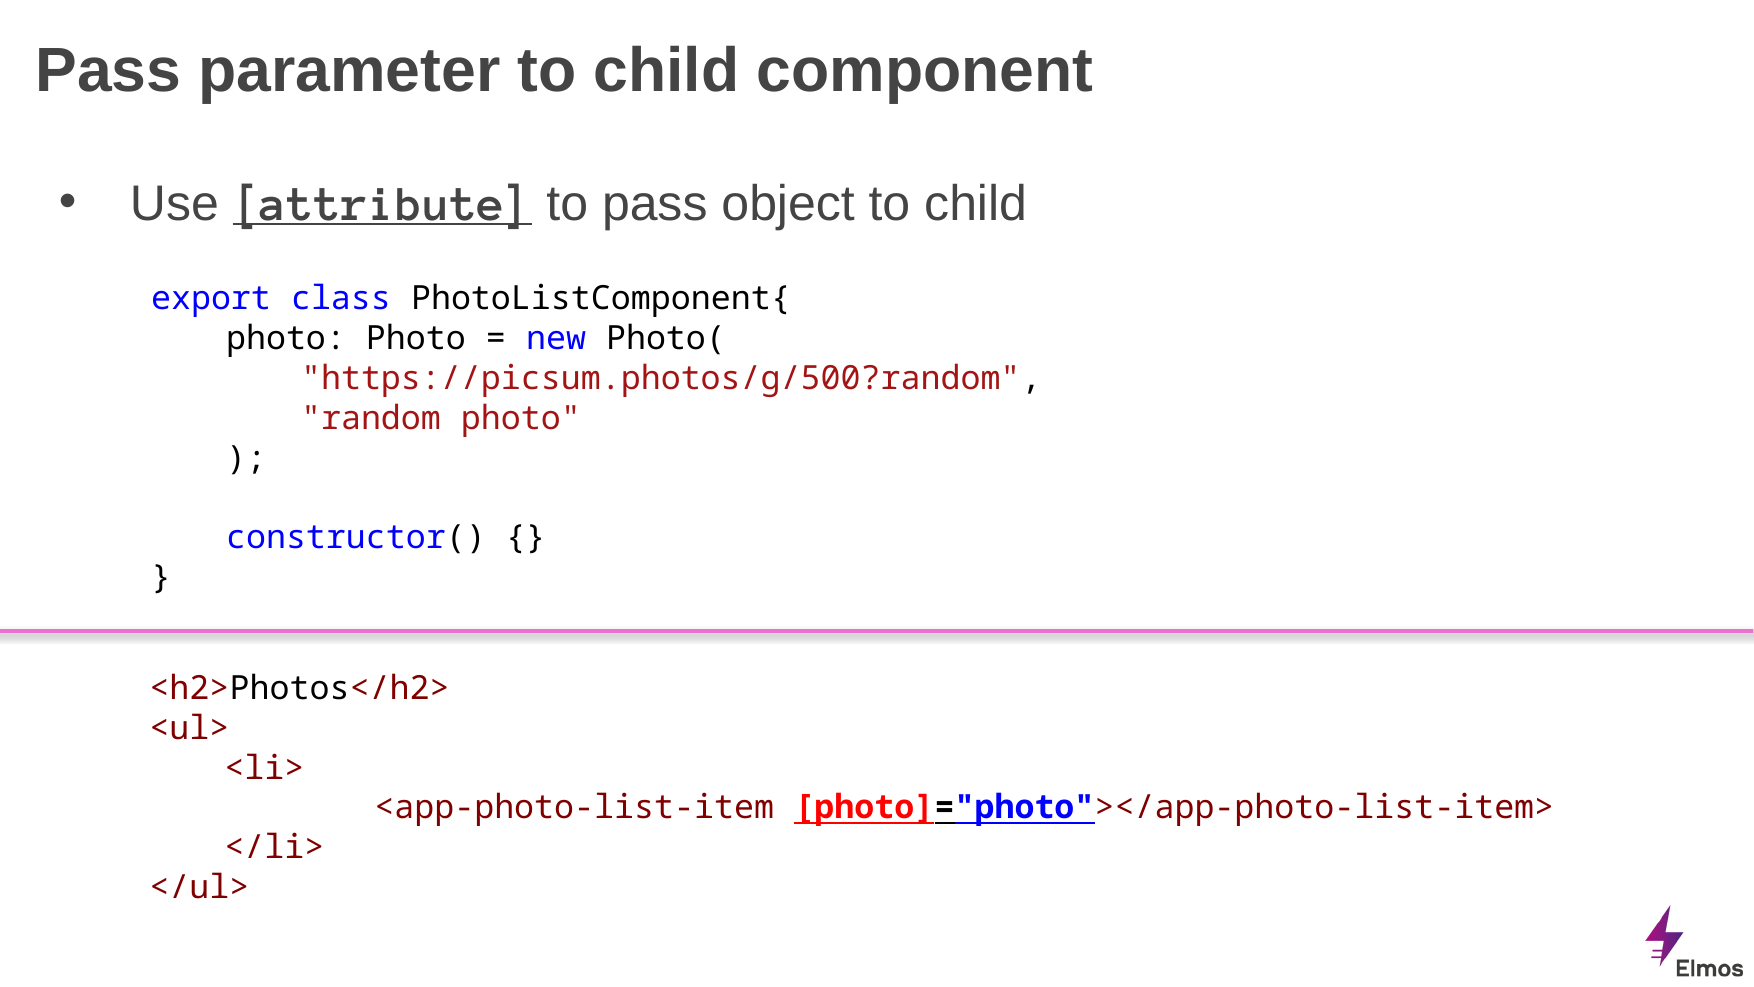

# Pass parameter to child component
Use [attribute] to pass object to child
export class PhotoListComponent{
photo: Photo = new Photo(
"https://picsum.photos/g/500?random",
"random photo"
);
constructor() {}
}
<h2>Photos</h2>
<ul>
<li>
	<app-photo-list-item [photo]="photo"></app-photo-list-item>
</li>
</ul>